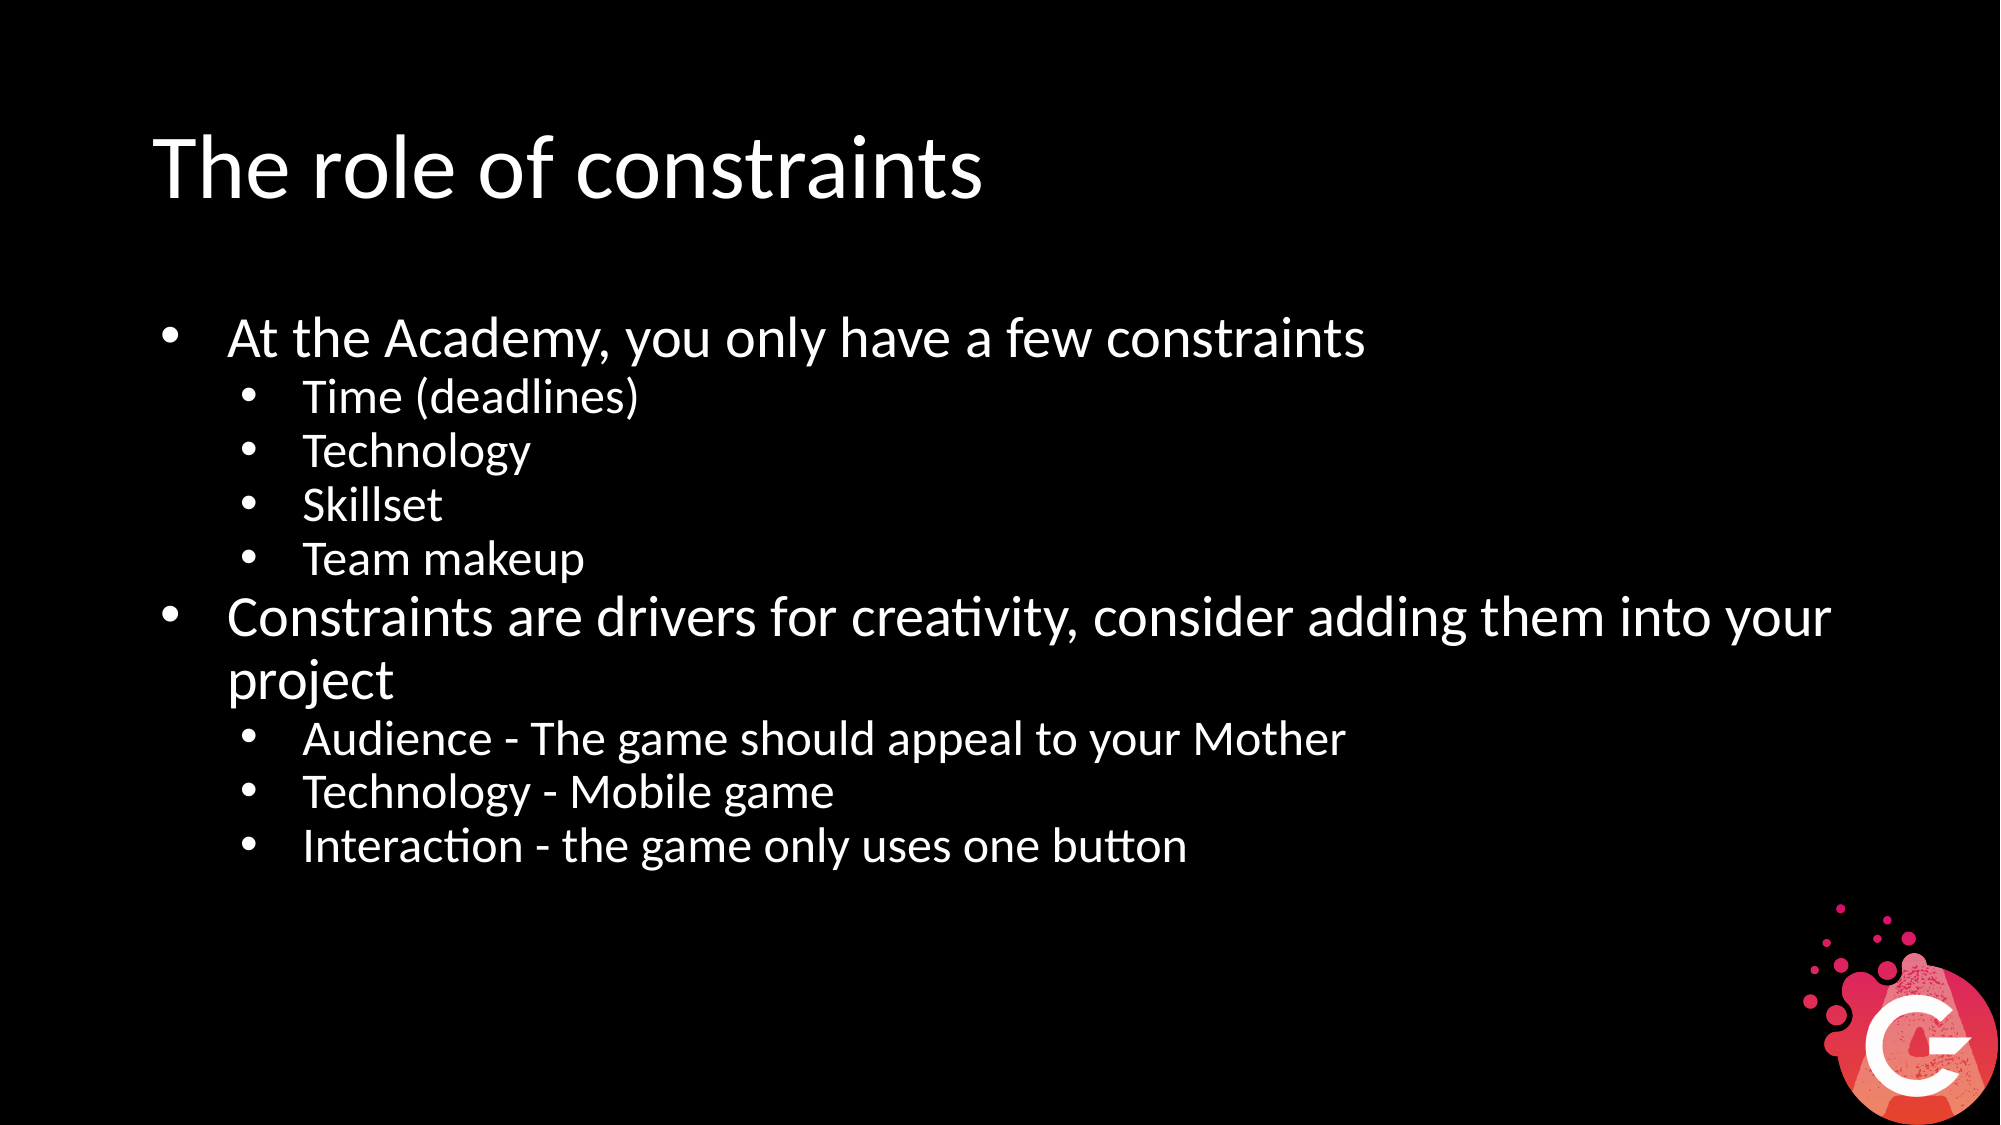

# The role of constraints
At the Academy, you only have a few constraints
Time (deadlines)
Technology
Skillset
Team makeup
Constraints are drivers for creativity, consider adding them into your project
Audience - The game should appeal to your Mother
Technology - Mobile game
Interaction - the game only uses one button